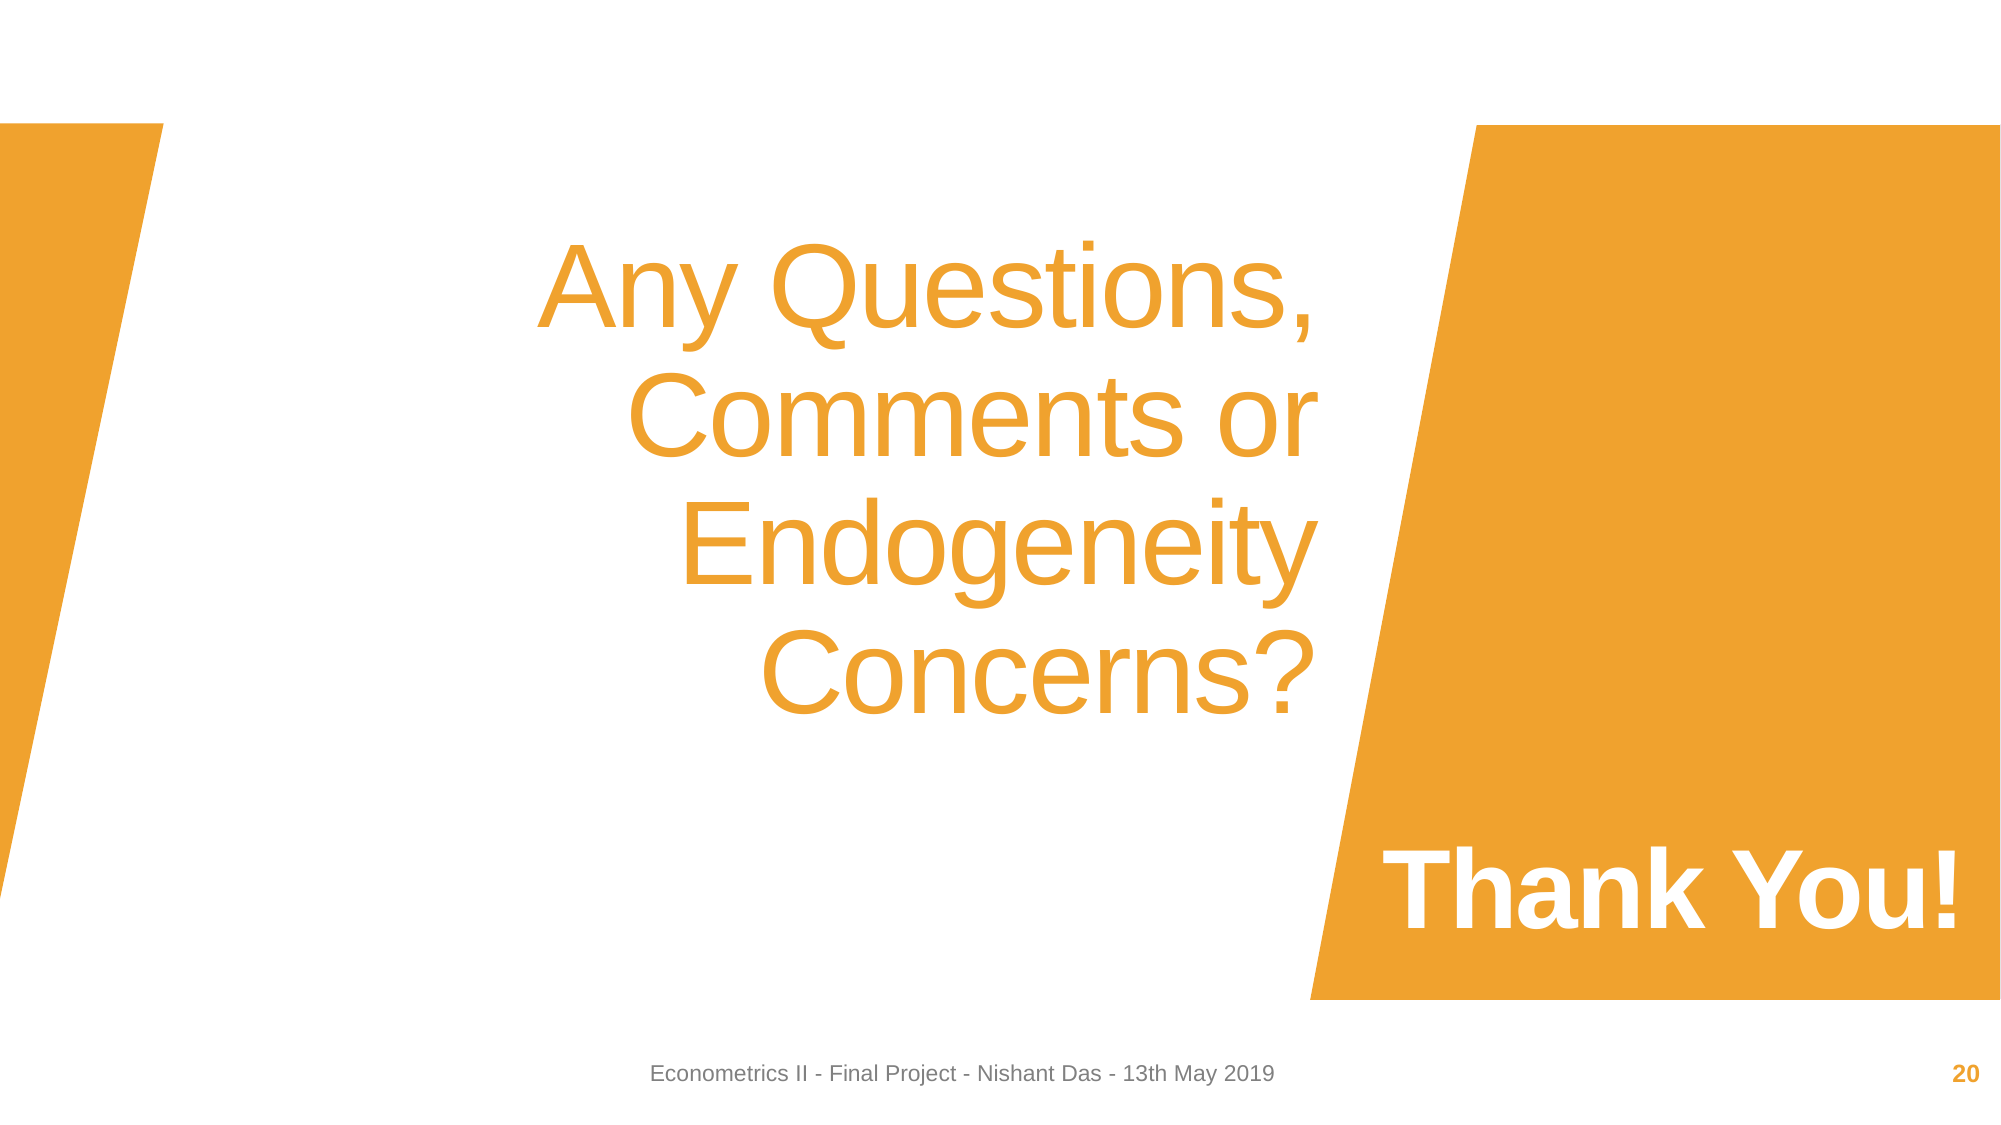

# Any Questions, Comments or Endogeneity Concerns?
Thank You!
Econometrics II - Final Project - Nishant Das - 13th May 2019
20